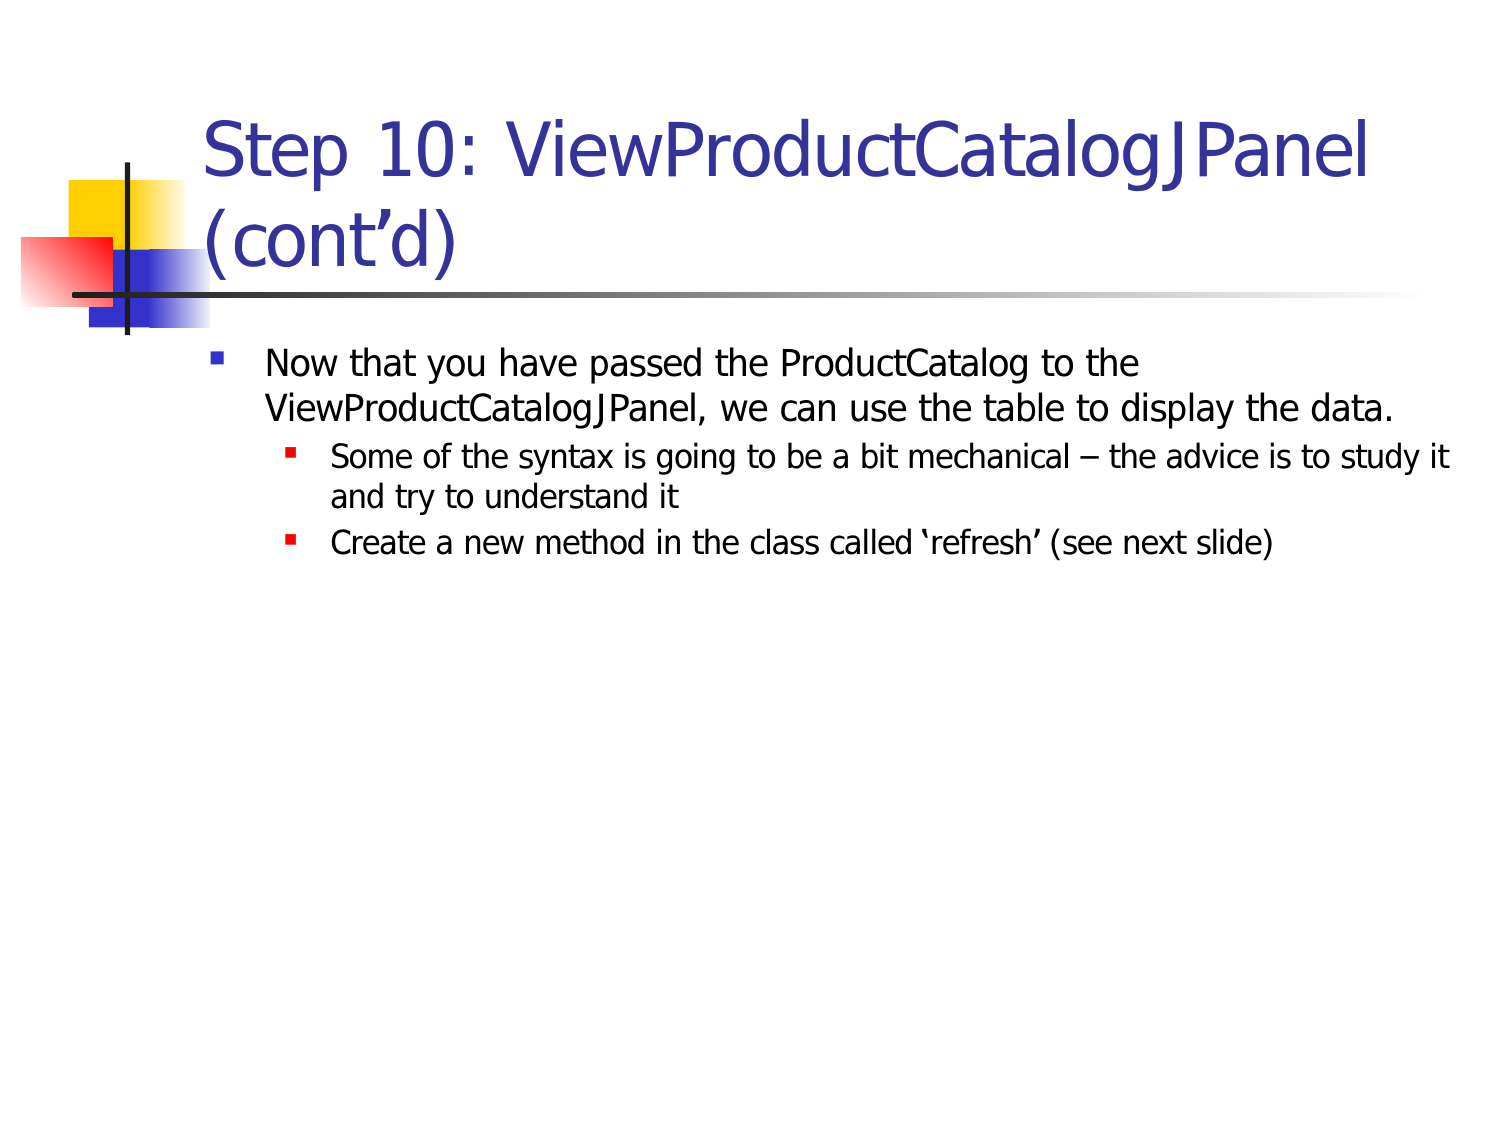

# Step 10: ViewProductCatalogJPanel (cont’d)
Now that you have passed the ProductCatalog to the ViewProductCatalogJPanel, we can use the table to display the data.
Some of the syntax is going to be a bit mechanical – the advice is to study it and try to understand it
Create a new method in the class called ‘refresh’ (see next slide)